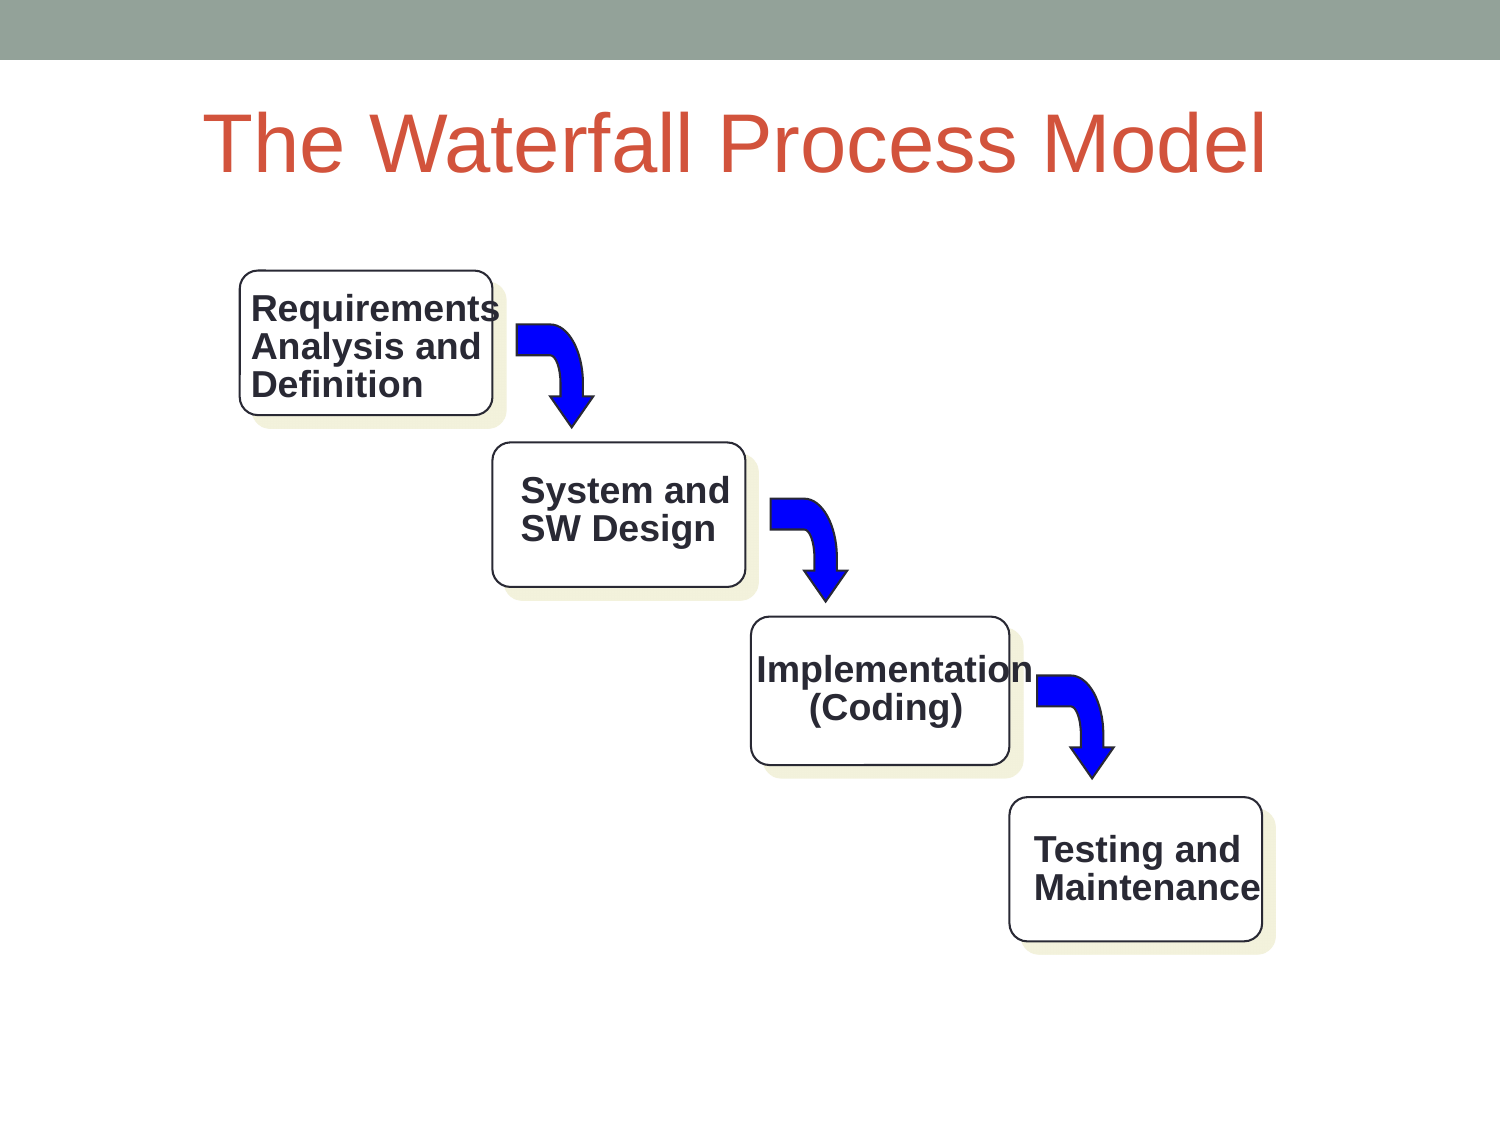

# The Waterfall Process Model

Requirements
Analysis and
Definition

System and
SW Design

Implementation
     (Coding)

Testing and
Maintenance